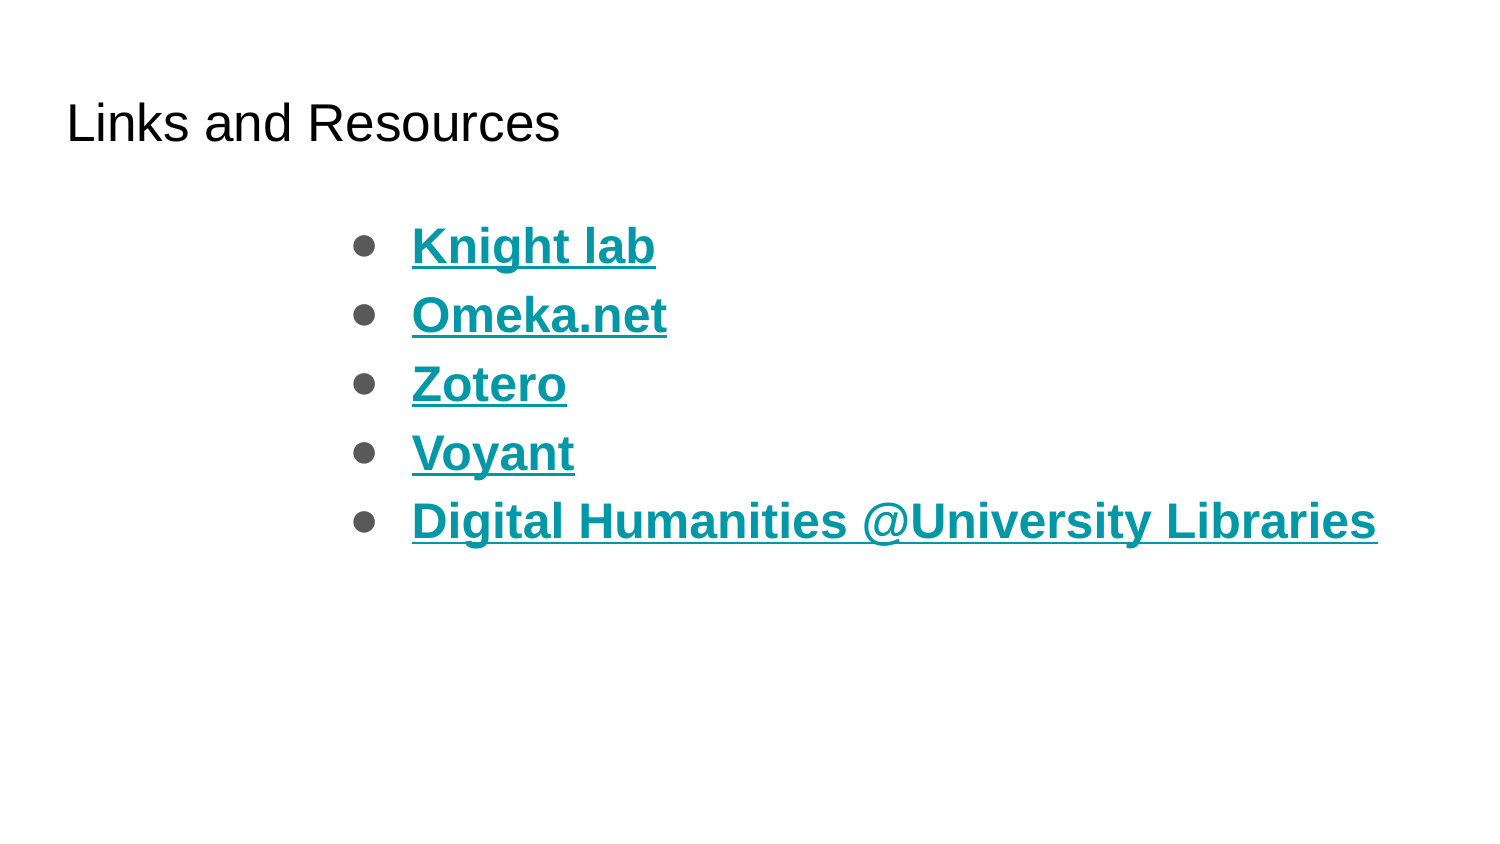

# Links and Resources
Knight lab
Omeka.net
Zotero
Voyant
Digital Humanities @University Libraries